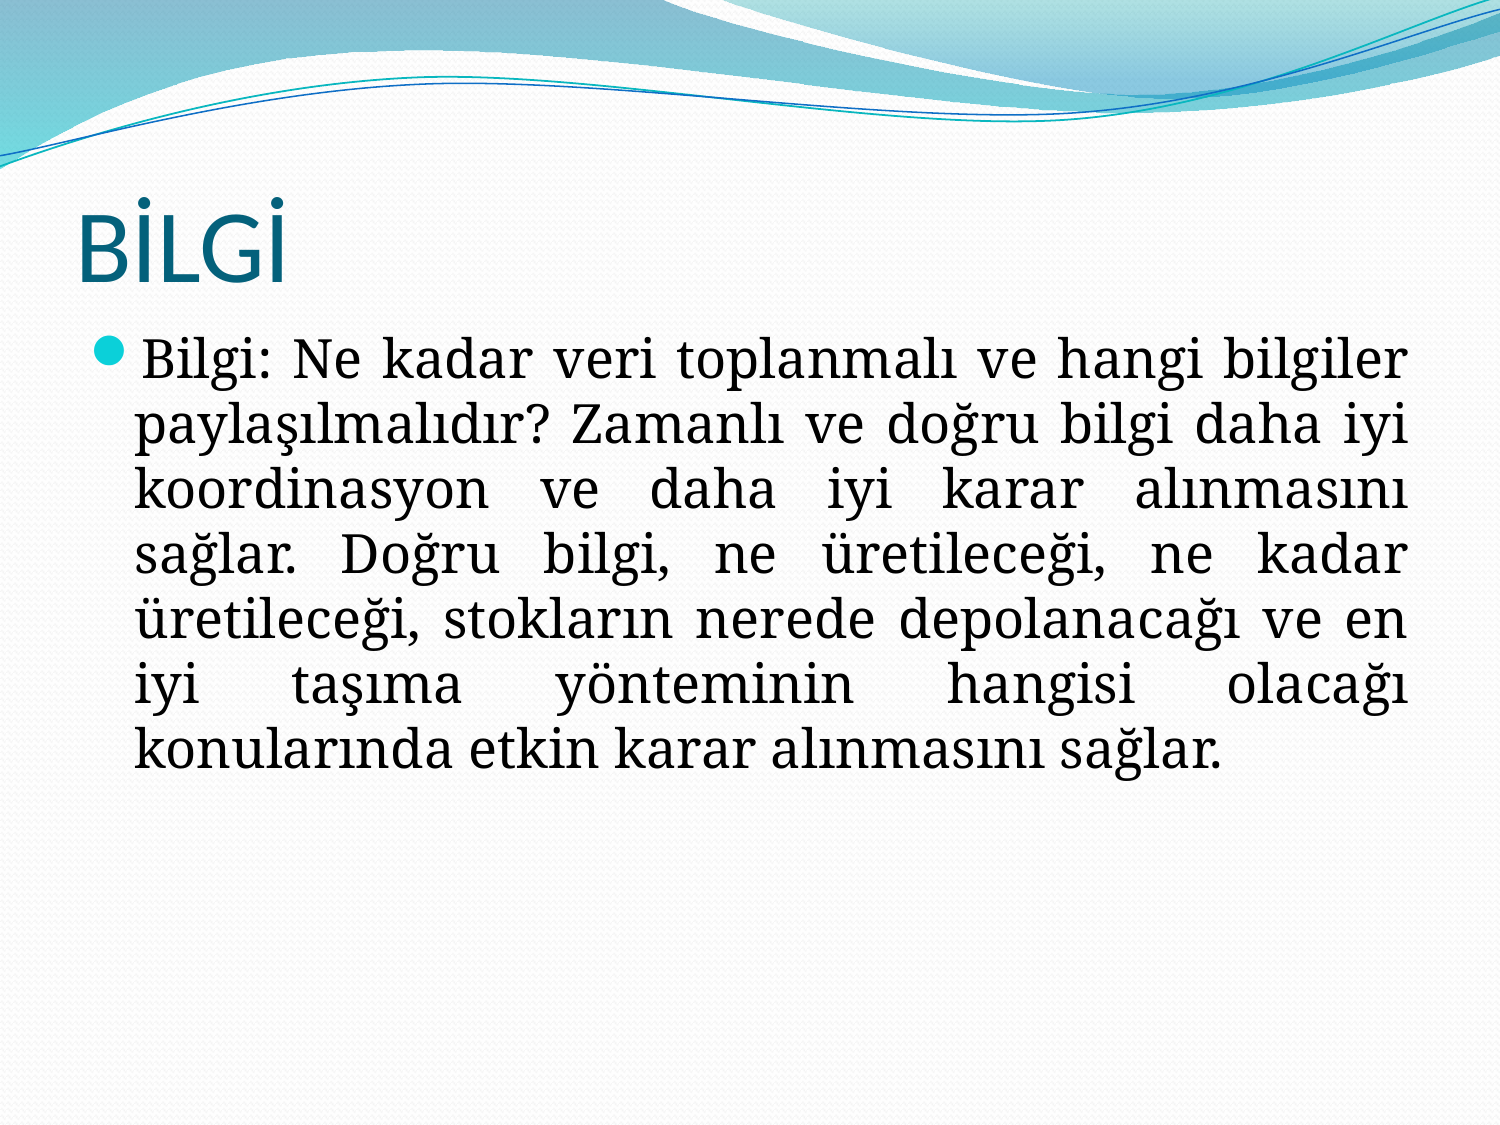

# BİLGİ
Bilgi: Ne kadar veri toplanmalı ve hangi bilgiler paylaşılmalıdır? Zamanlı ve doğru bilgi daha iyi koordinasyon ve daha iyi karar alınmasını sağlar. Doğru bilgi, ne üretileceği, ne kadar üretileceği, stokların nerede depolanacağı ve en iyi taşıma yönteminin hangisi olacağı konularında etkin karar alınmasını sağlar.